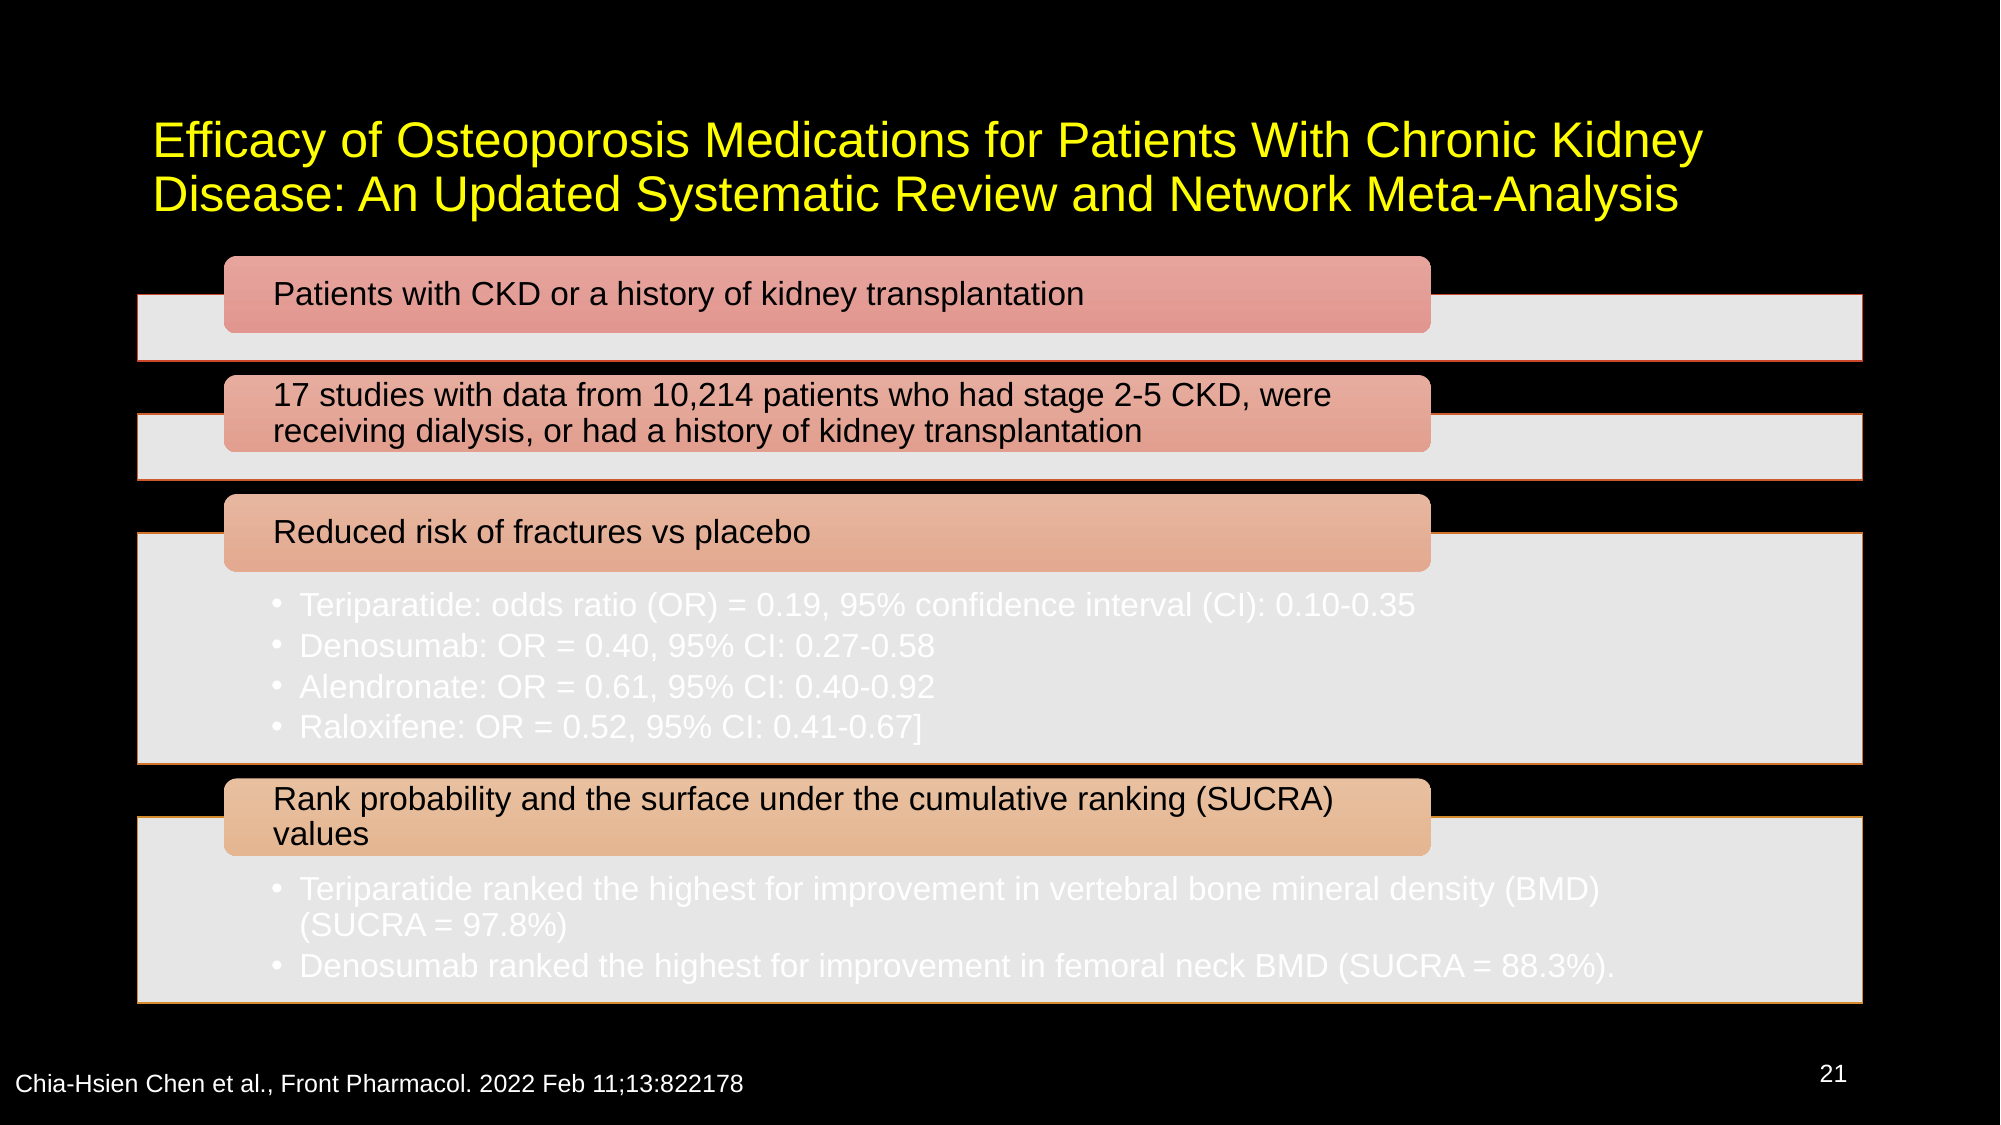

# Efficacy of Osteoporosis Medications for Patients With Chronic Kidney Disease: An Updated Systematic Review and Network Meta-Analysis

Patients with CKD or a history of kidney transplantation

17 studies with data from 10,214 patients who had stage 2-5 CKD, were receiving dialysis, or had a history of kidney transplantation

Reduced risk of fractures vs placebo

Teriparatide: odds ratio (OR) = 0.19, 95% confidence interval (CI): 0.10-0.35
Denosumab: OR = 0.40, 95% CI: 0.27-0.58
Alendronate: OR = 0.61, 95% CI: 0.40-0.92
Raloxifene: OR = 0.52, 95% CI: 0.41-0.67]

Rank probability and the surface under the cumulative ranking (SUCRA) values

Teriparatide ranked the highest for improvement in vertebral bone mineral density (BMD) (SUCRA = 97.8%)
Denosumab ranked the highest for improvement in femoral neck BMD (SUCRA = 88.3%).
21
Chia-Hsien Chen et al., Front Pharmacol. 2022 Feb 11;13:822178